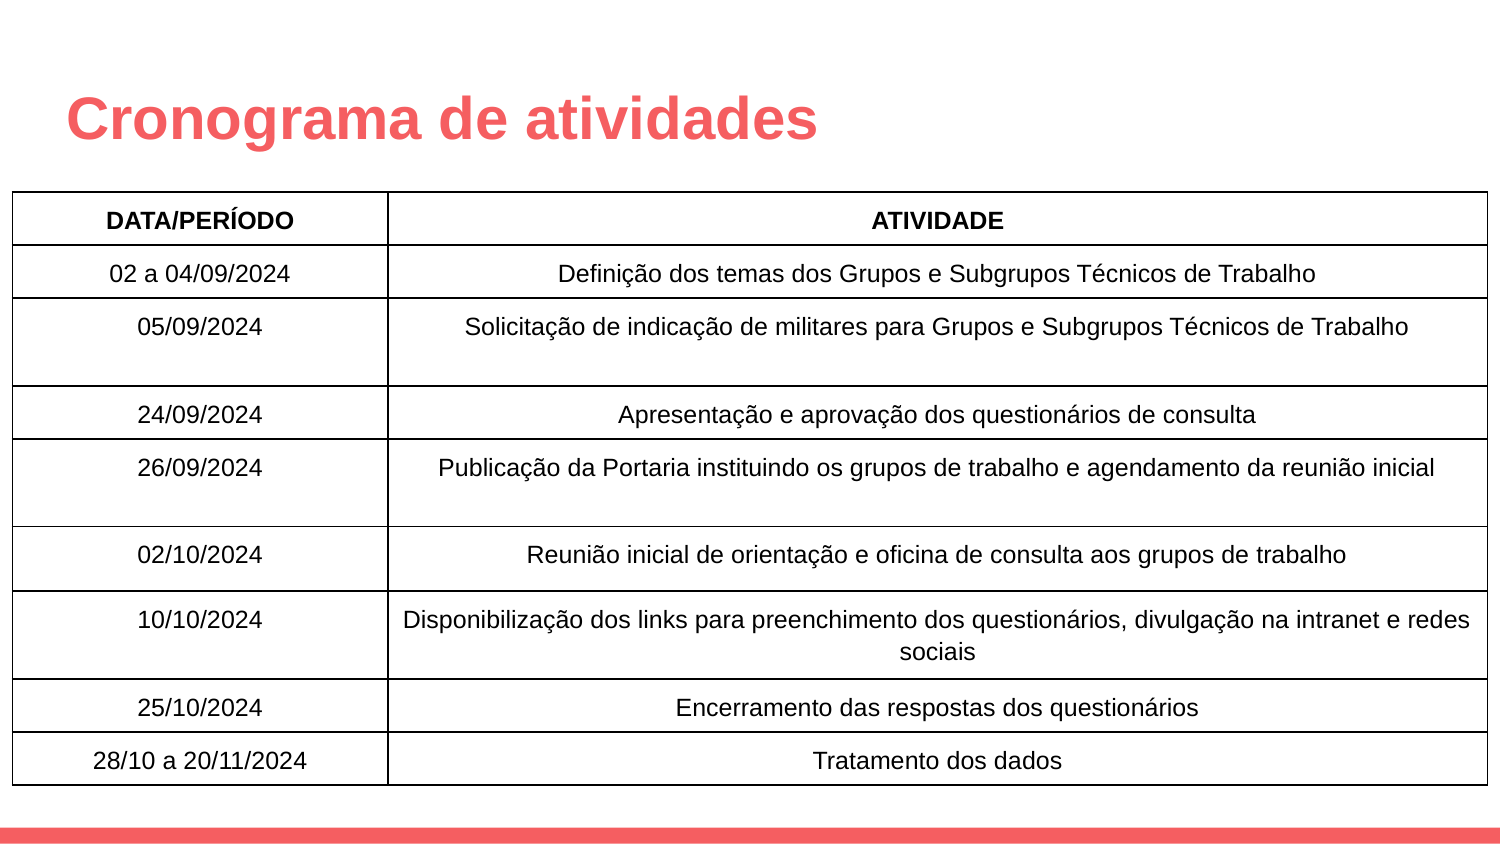

# Cronograma de atividades
| DATA/PERÍODO | ATIVIDADE |
| --- | --- |
| 02 a 04/09/2024 | Definição dos temas dos Grupos e Subgrupos Técnicos de Trabalho |
| 05/09/2024 | Solicitação de indicação de militares para Grupos e Subgrupos Técnicos de Trabalho |
| 24/09/2024 | Apresentação e aprovação dos questionários de consulta |
| 26/09/2024 | Publicação da Portaria instituindo os grupos de trabalho e agendamento da reunião inicial |
| 02/10/2024 | Reunião inicial de orientação e oficina de consulta aos grupos de trabalho |
| 10/10/2024 | Disponibilização dos links para preenchimento dos questionários, divulgação na intranet e redes sociais |
| 25/10/2024 | Encerramento das respostas dos questionários |
| 28/10 a 20/11/2024 | Tratamento dos dados |